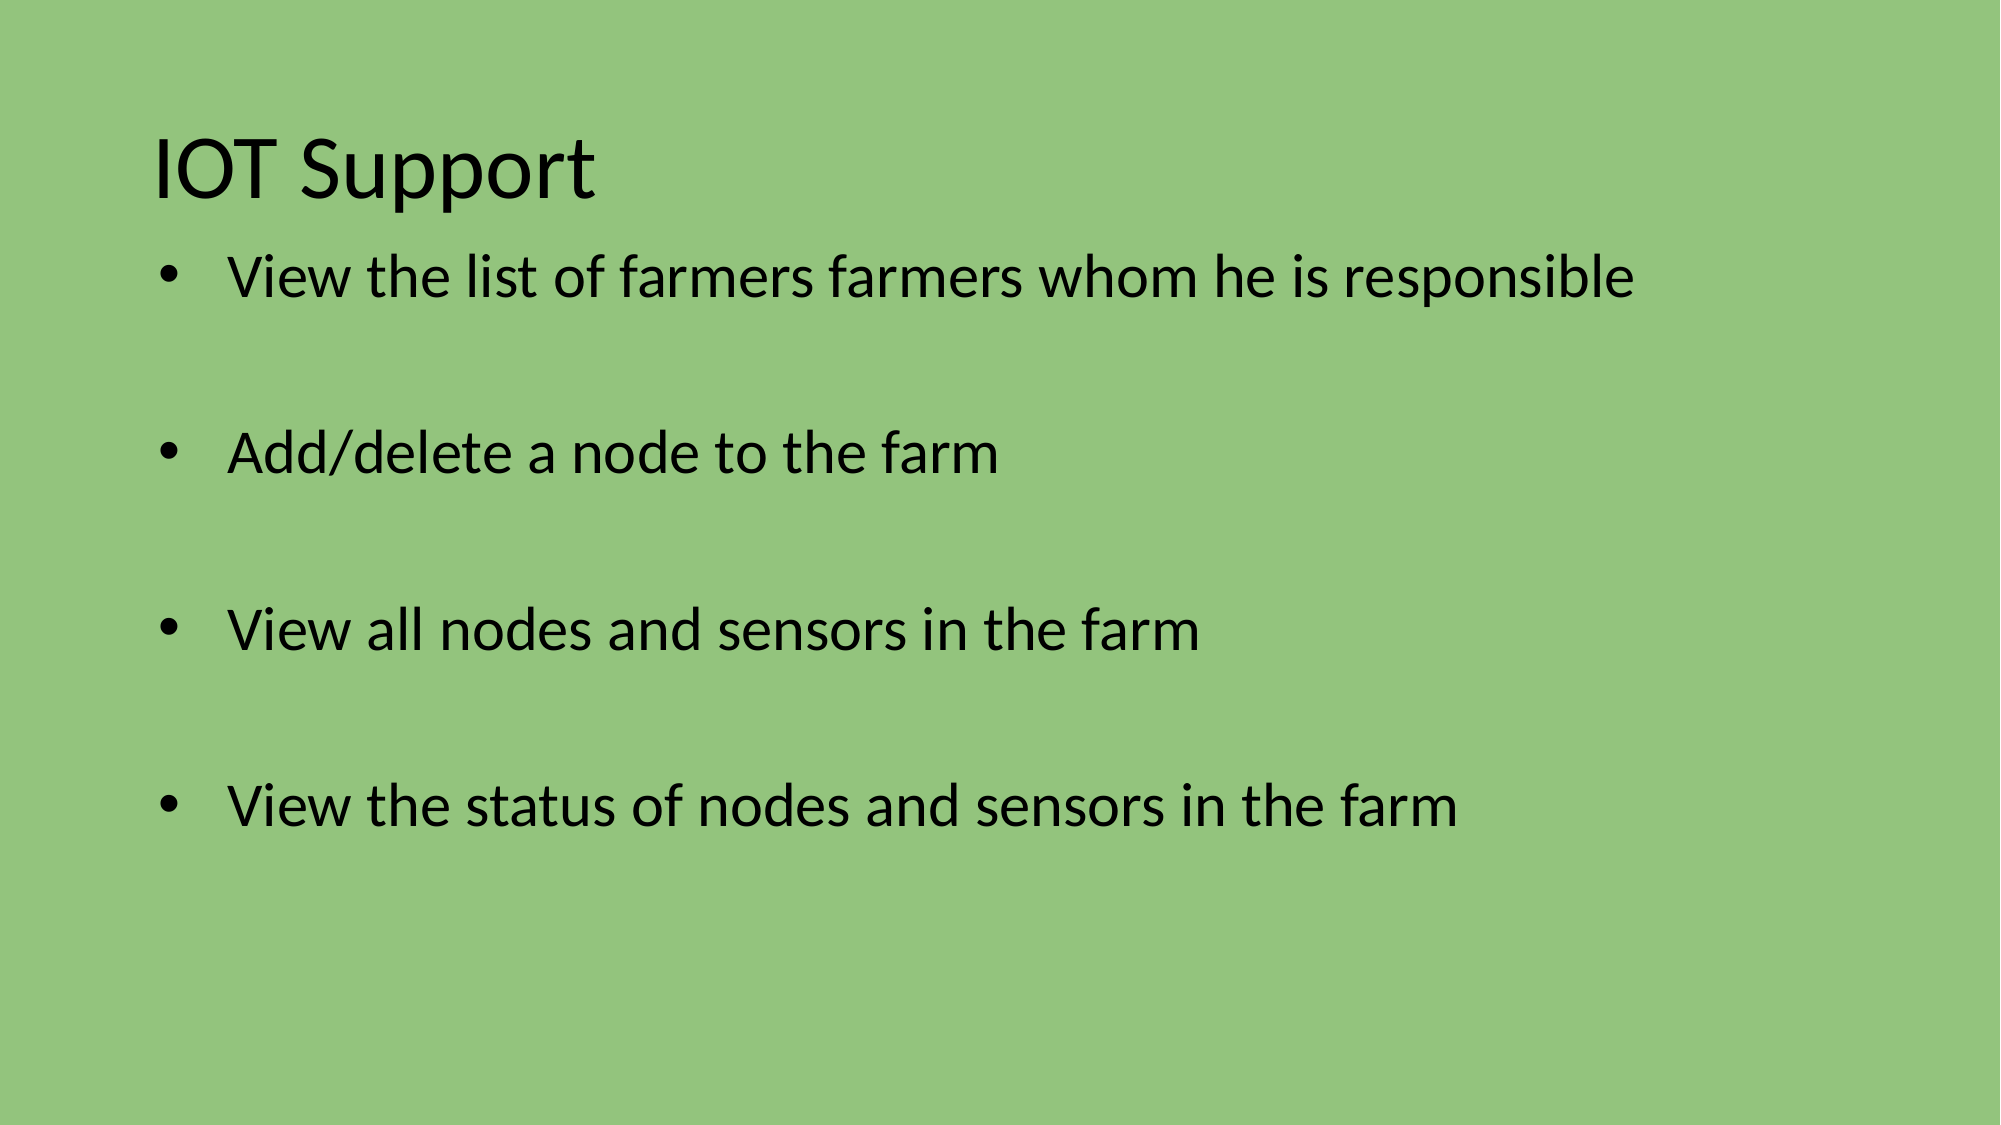

# IOT Support
View the list of farmers farmers whom he is responsible

Add/delete a node to the farm

View all nodes and sensors in the farm

View the status of nodes and sensors in the farm